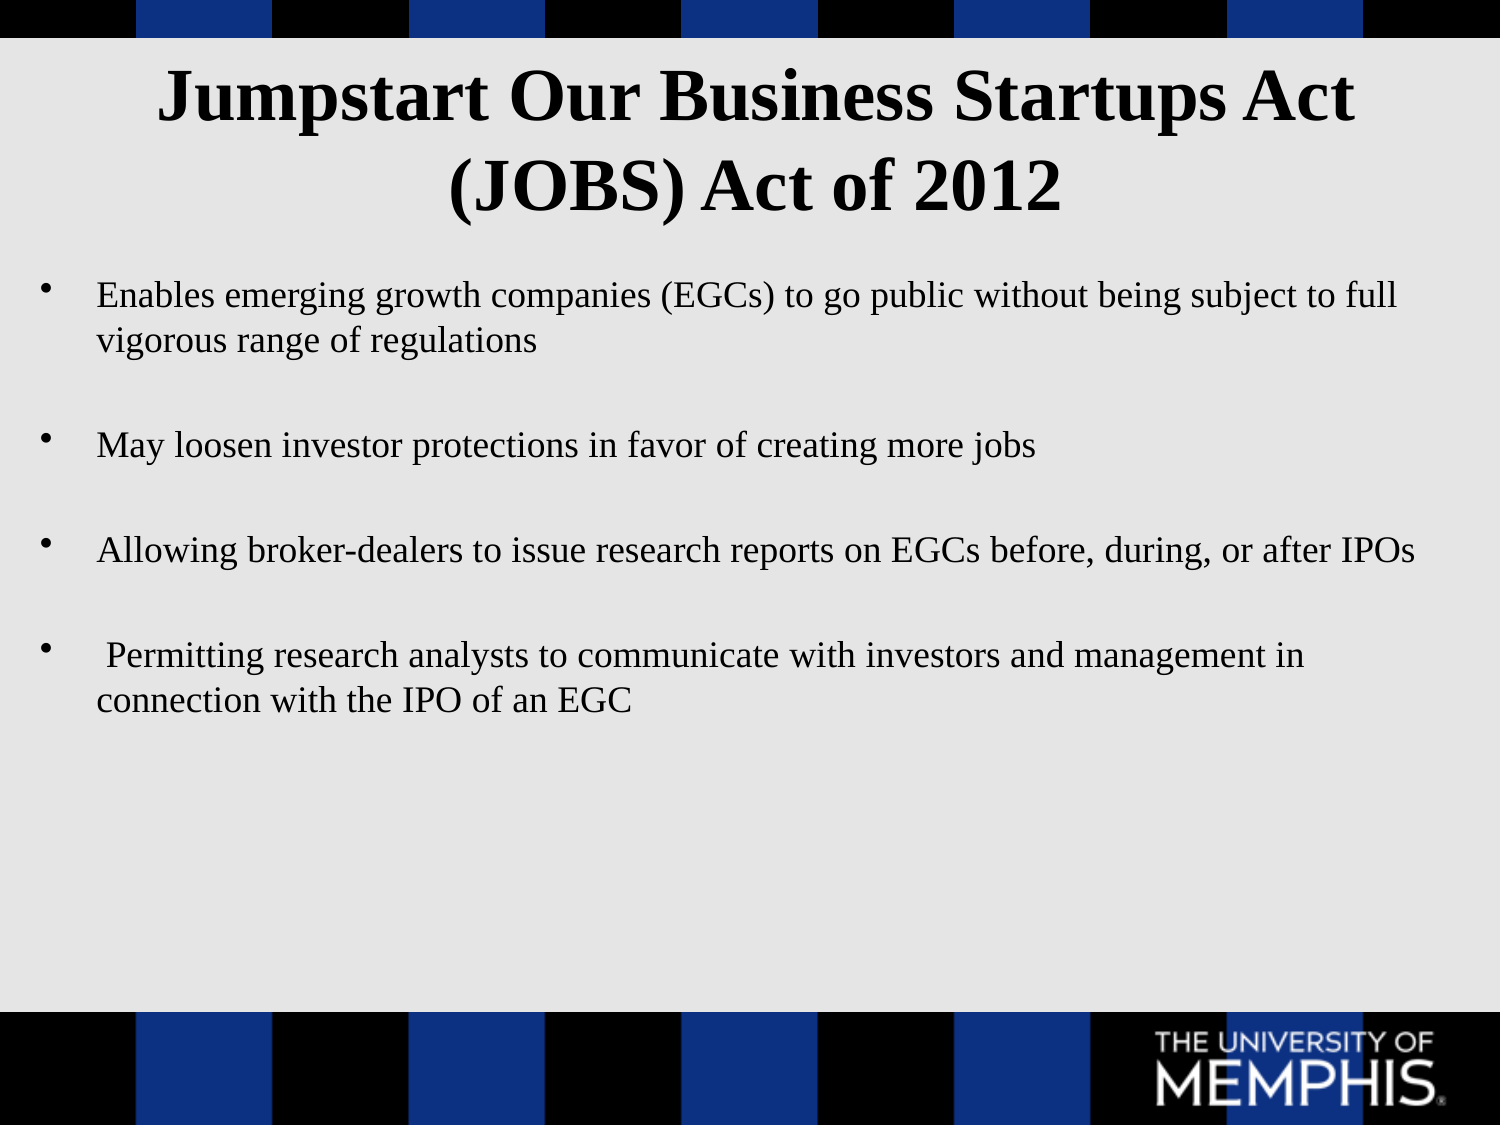

# Jumpstart Our Business Startups Act (JOBS) Act of 2012
Enables emerging growth companies (EGCs) to go public without being subject to full vigorous range of regulations

May loosen investor protections in favor of creating more jobs

Allowing broker-dealers to issue research reports on EGCs before, during, or after IPOs

 Permitting research analysts to communicate with investors and management in connection with the IPO of an EGC